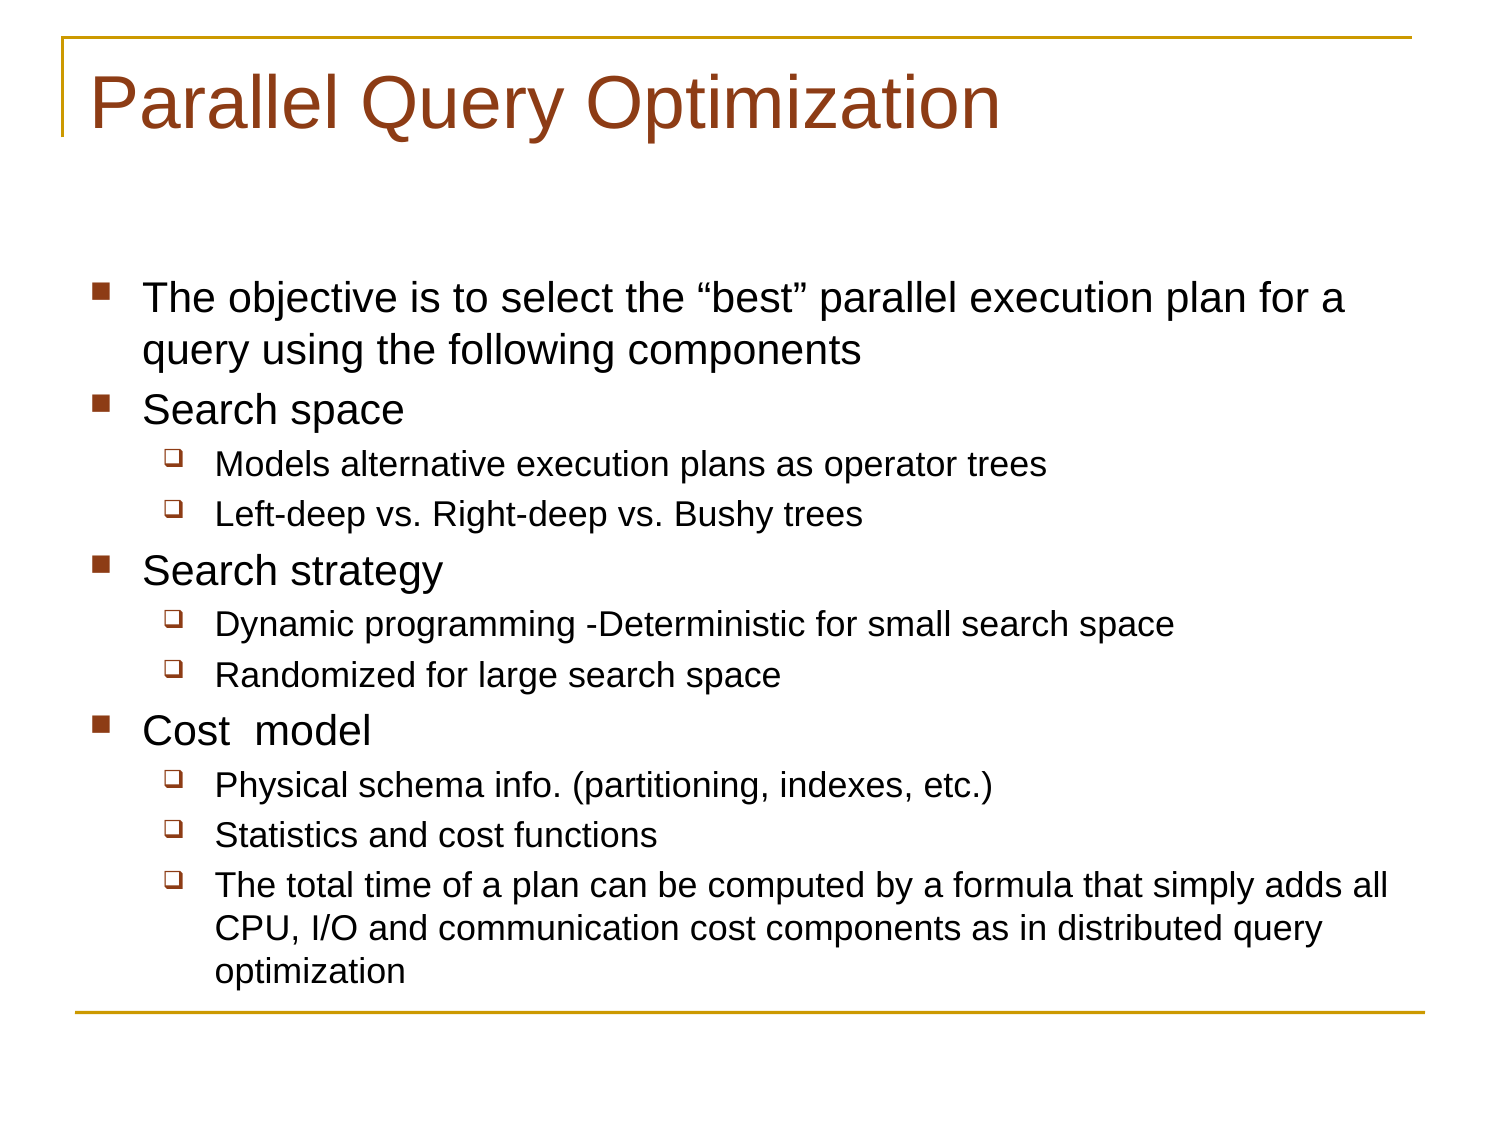

# Parallel Query Optimization
The objective is to select the “best” parallel execution plan for a query using the following components
Search space
Models alternative execution plans as operator trees
Left-deep vs. Right-deep vs. Bushy trees
Search strategy
Dynamic programming -Deterministic for small search space
Randomized for large search space
Cost  model
Physical schema info. (partitioning, indexes, etc.)
Statistics and cost functions
The total time of a plan can be computed by a formula that simply adds all CPU, I/O and communication cost components as in distributed query optimization